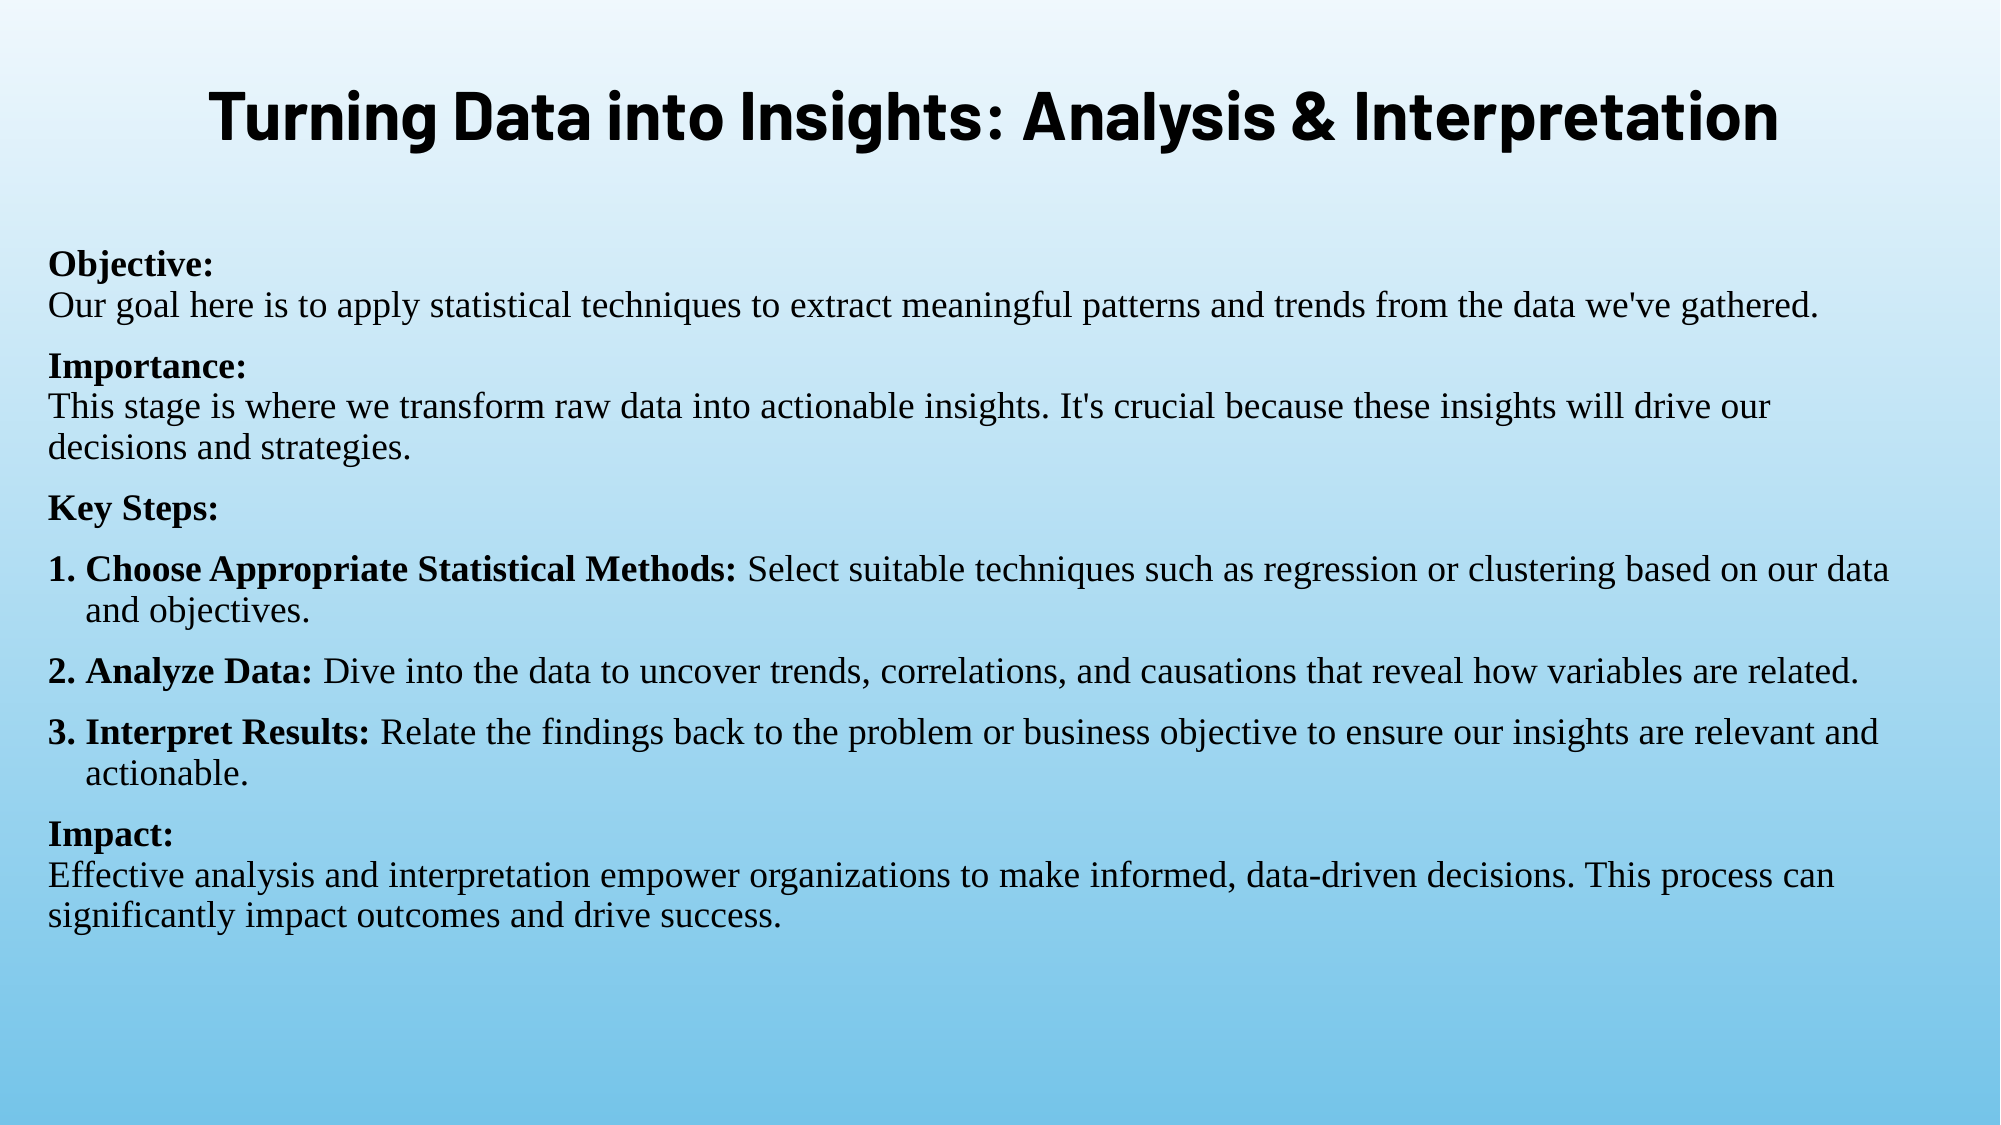

# Turning Data into Insights: Analysis & Interpretation
Objective:
Our goal here is to apply statistical techniques to extract meaningful patterns and trends from the data we've gathered.
Importance:
This stage is where we transform raw data into actionable insights. It's crucial because these insights will drive our decisions and strategies.
Key Steps:
Choose Appropriate Statistical Methods: Select suitable techniques such as regression or clustering based on our data and objectives.
Analyze Data: Dive into the data to uncover trends, correlations, and causations that reveal how variables are related.
Interpret Results: Relate the findings back to the problem or business objective to ensure our insights are relevant and actionable.
Impact:
Effective analysis and interpretation empower organizations to make informed, data-driven decisions. This process can significantly impact outcomes and drive success.